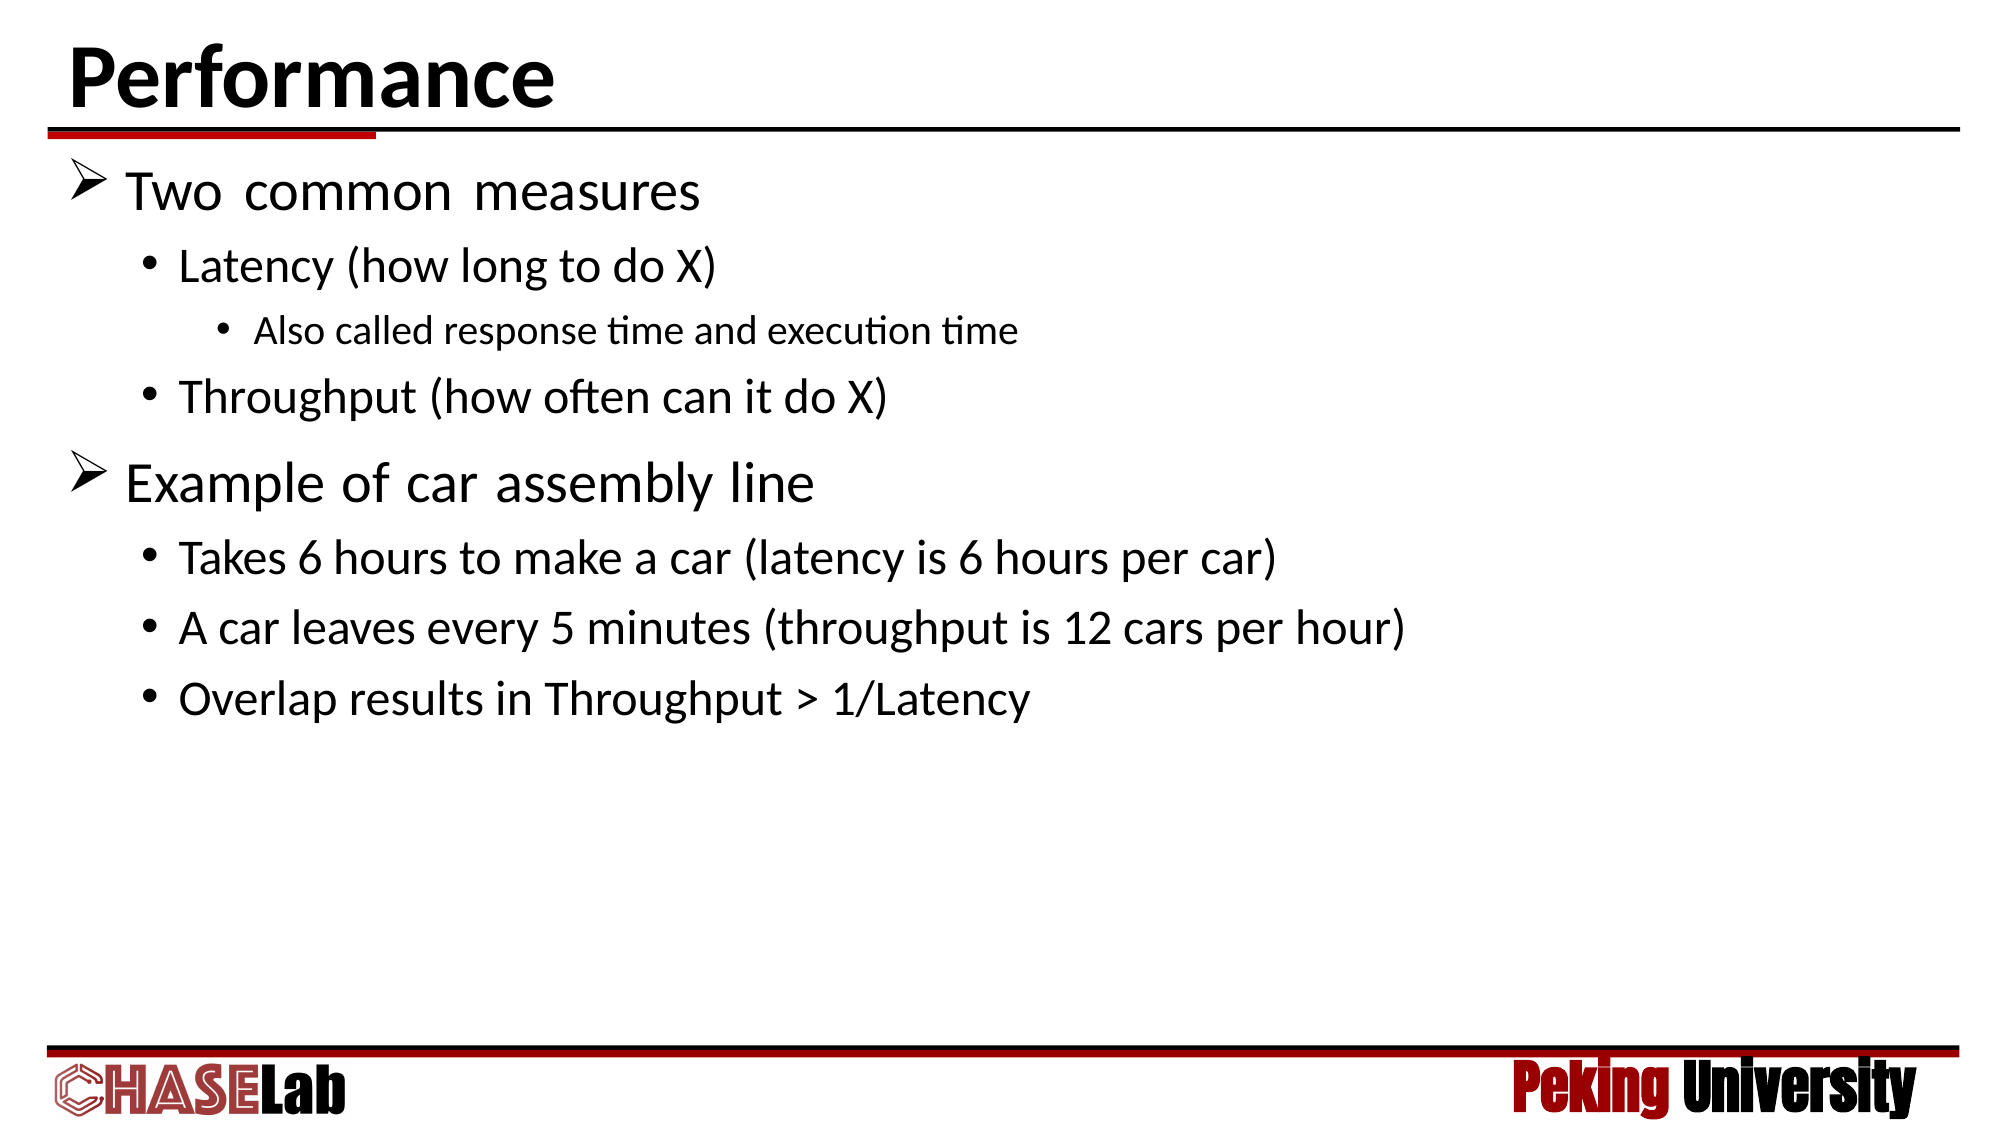

# Performance
 Two common measures
Latency (how long to do X)
Also called response time and execution time
Throughput (how often can it do X)
 Example of car assembly line
Takes 6 hours to make a car (latency is 6 hours per car)
A car leaves every 5 minutes (throughput is 12 cars per hour)
Overlap results in Throughput > 1/Latency